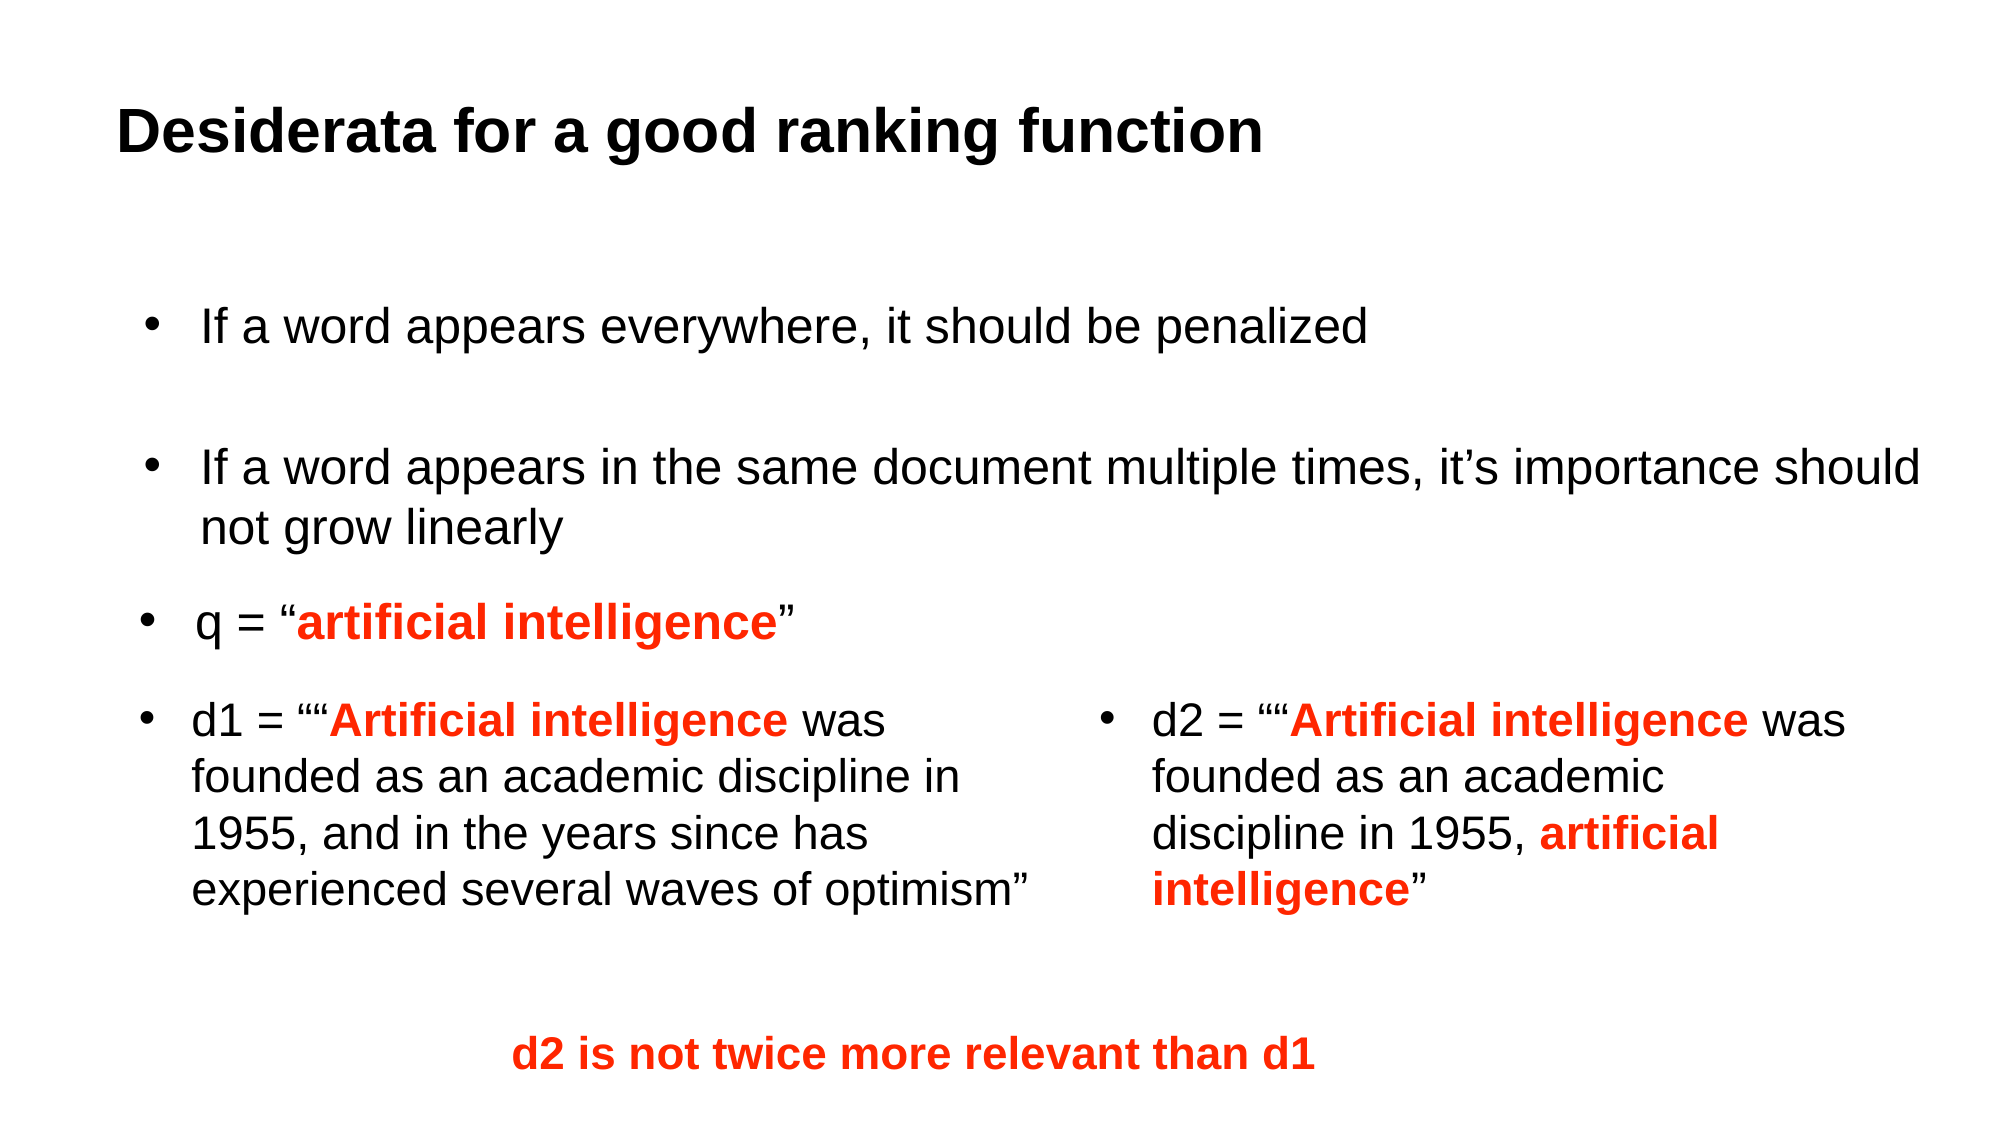

Desiderata for a good ranking function
If a word appears everywhere, it should be penalized

If a word appears in the same document multiple times, it’s importance should not grow linearly
q = “artificial intelligence”
d1 = ““Artificial intelligence was founded as an academic discipline in 1955, and in the years since has experienced several waves of optimism”
d2 = ““Artificial intelligence was founded as an academic discipline in 1955, artificial intelligence”
d2 is not twice more relevant than d1
23